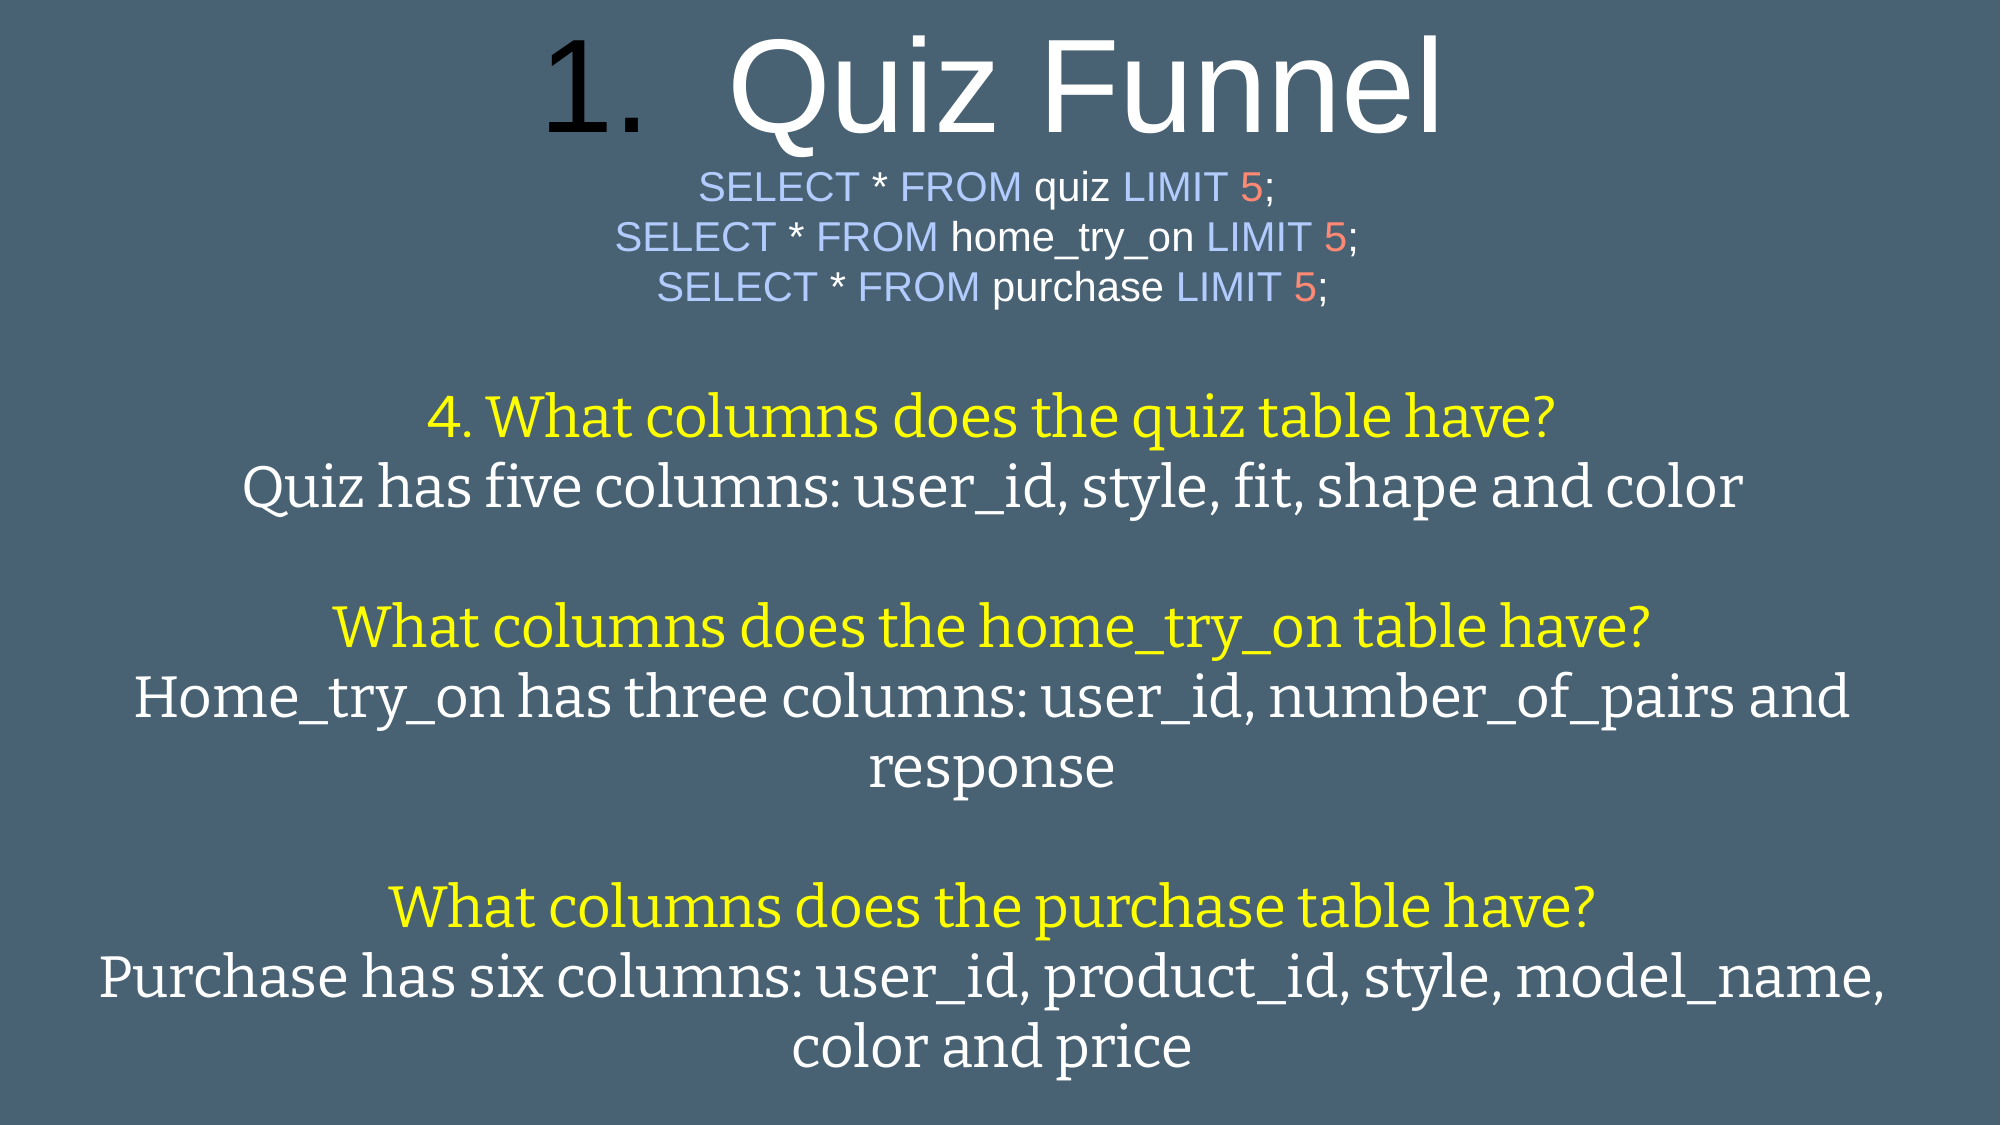

Quiz Funnel
SELECT * FROM quiz LIMIT 5;
SELECT * FROM home_try_on LIMIT 5;
SELECT * FROM purchase LIMIT 5;

4. What columns does the quiz table have?
Quiz has five columns: user_id, style, fit, shape and color

What columns does the home_try_on table have?
Home_try_on has three columns: user_id, number_of_pairs and response

What columns does the purchase table have?
Purchase has six columns: user_id, product_id, style, model_name, color and price